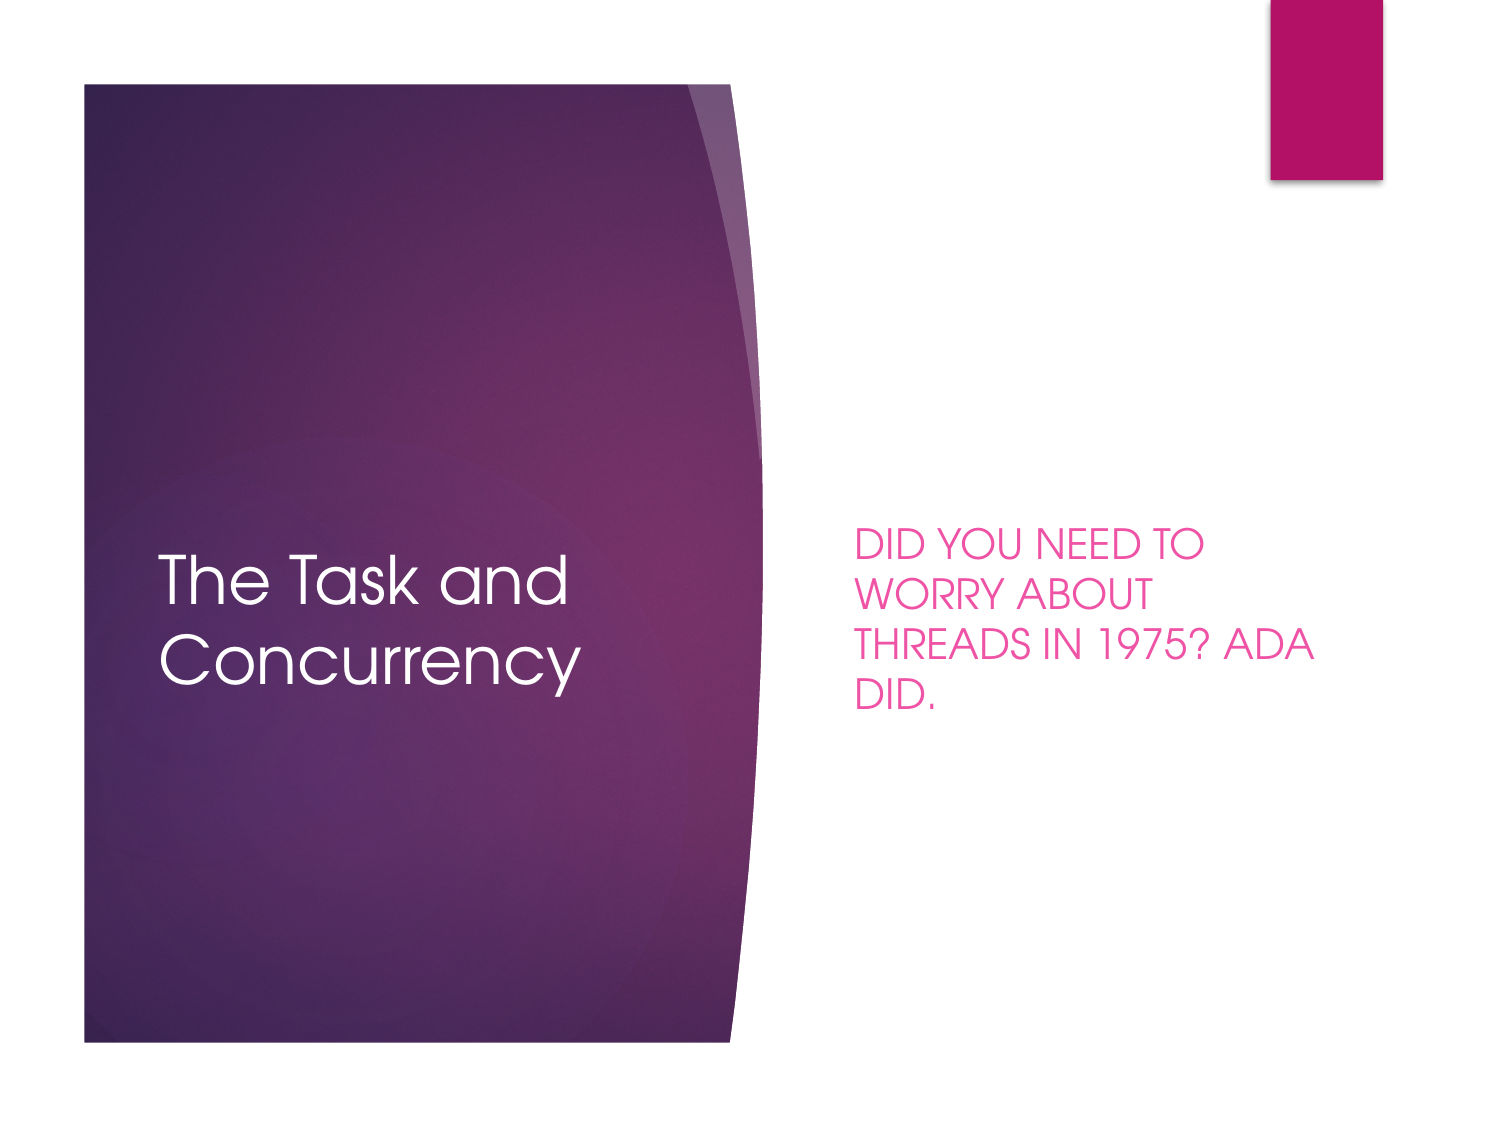

# The Task and Concurrency
Did you need to worry about threads in 1975? Ada did.